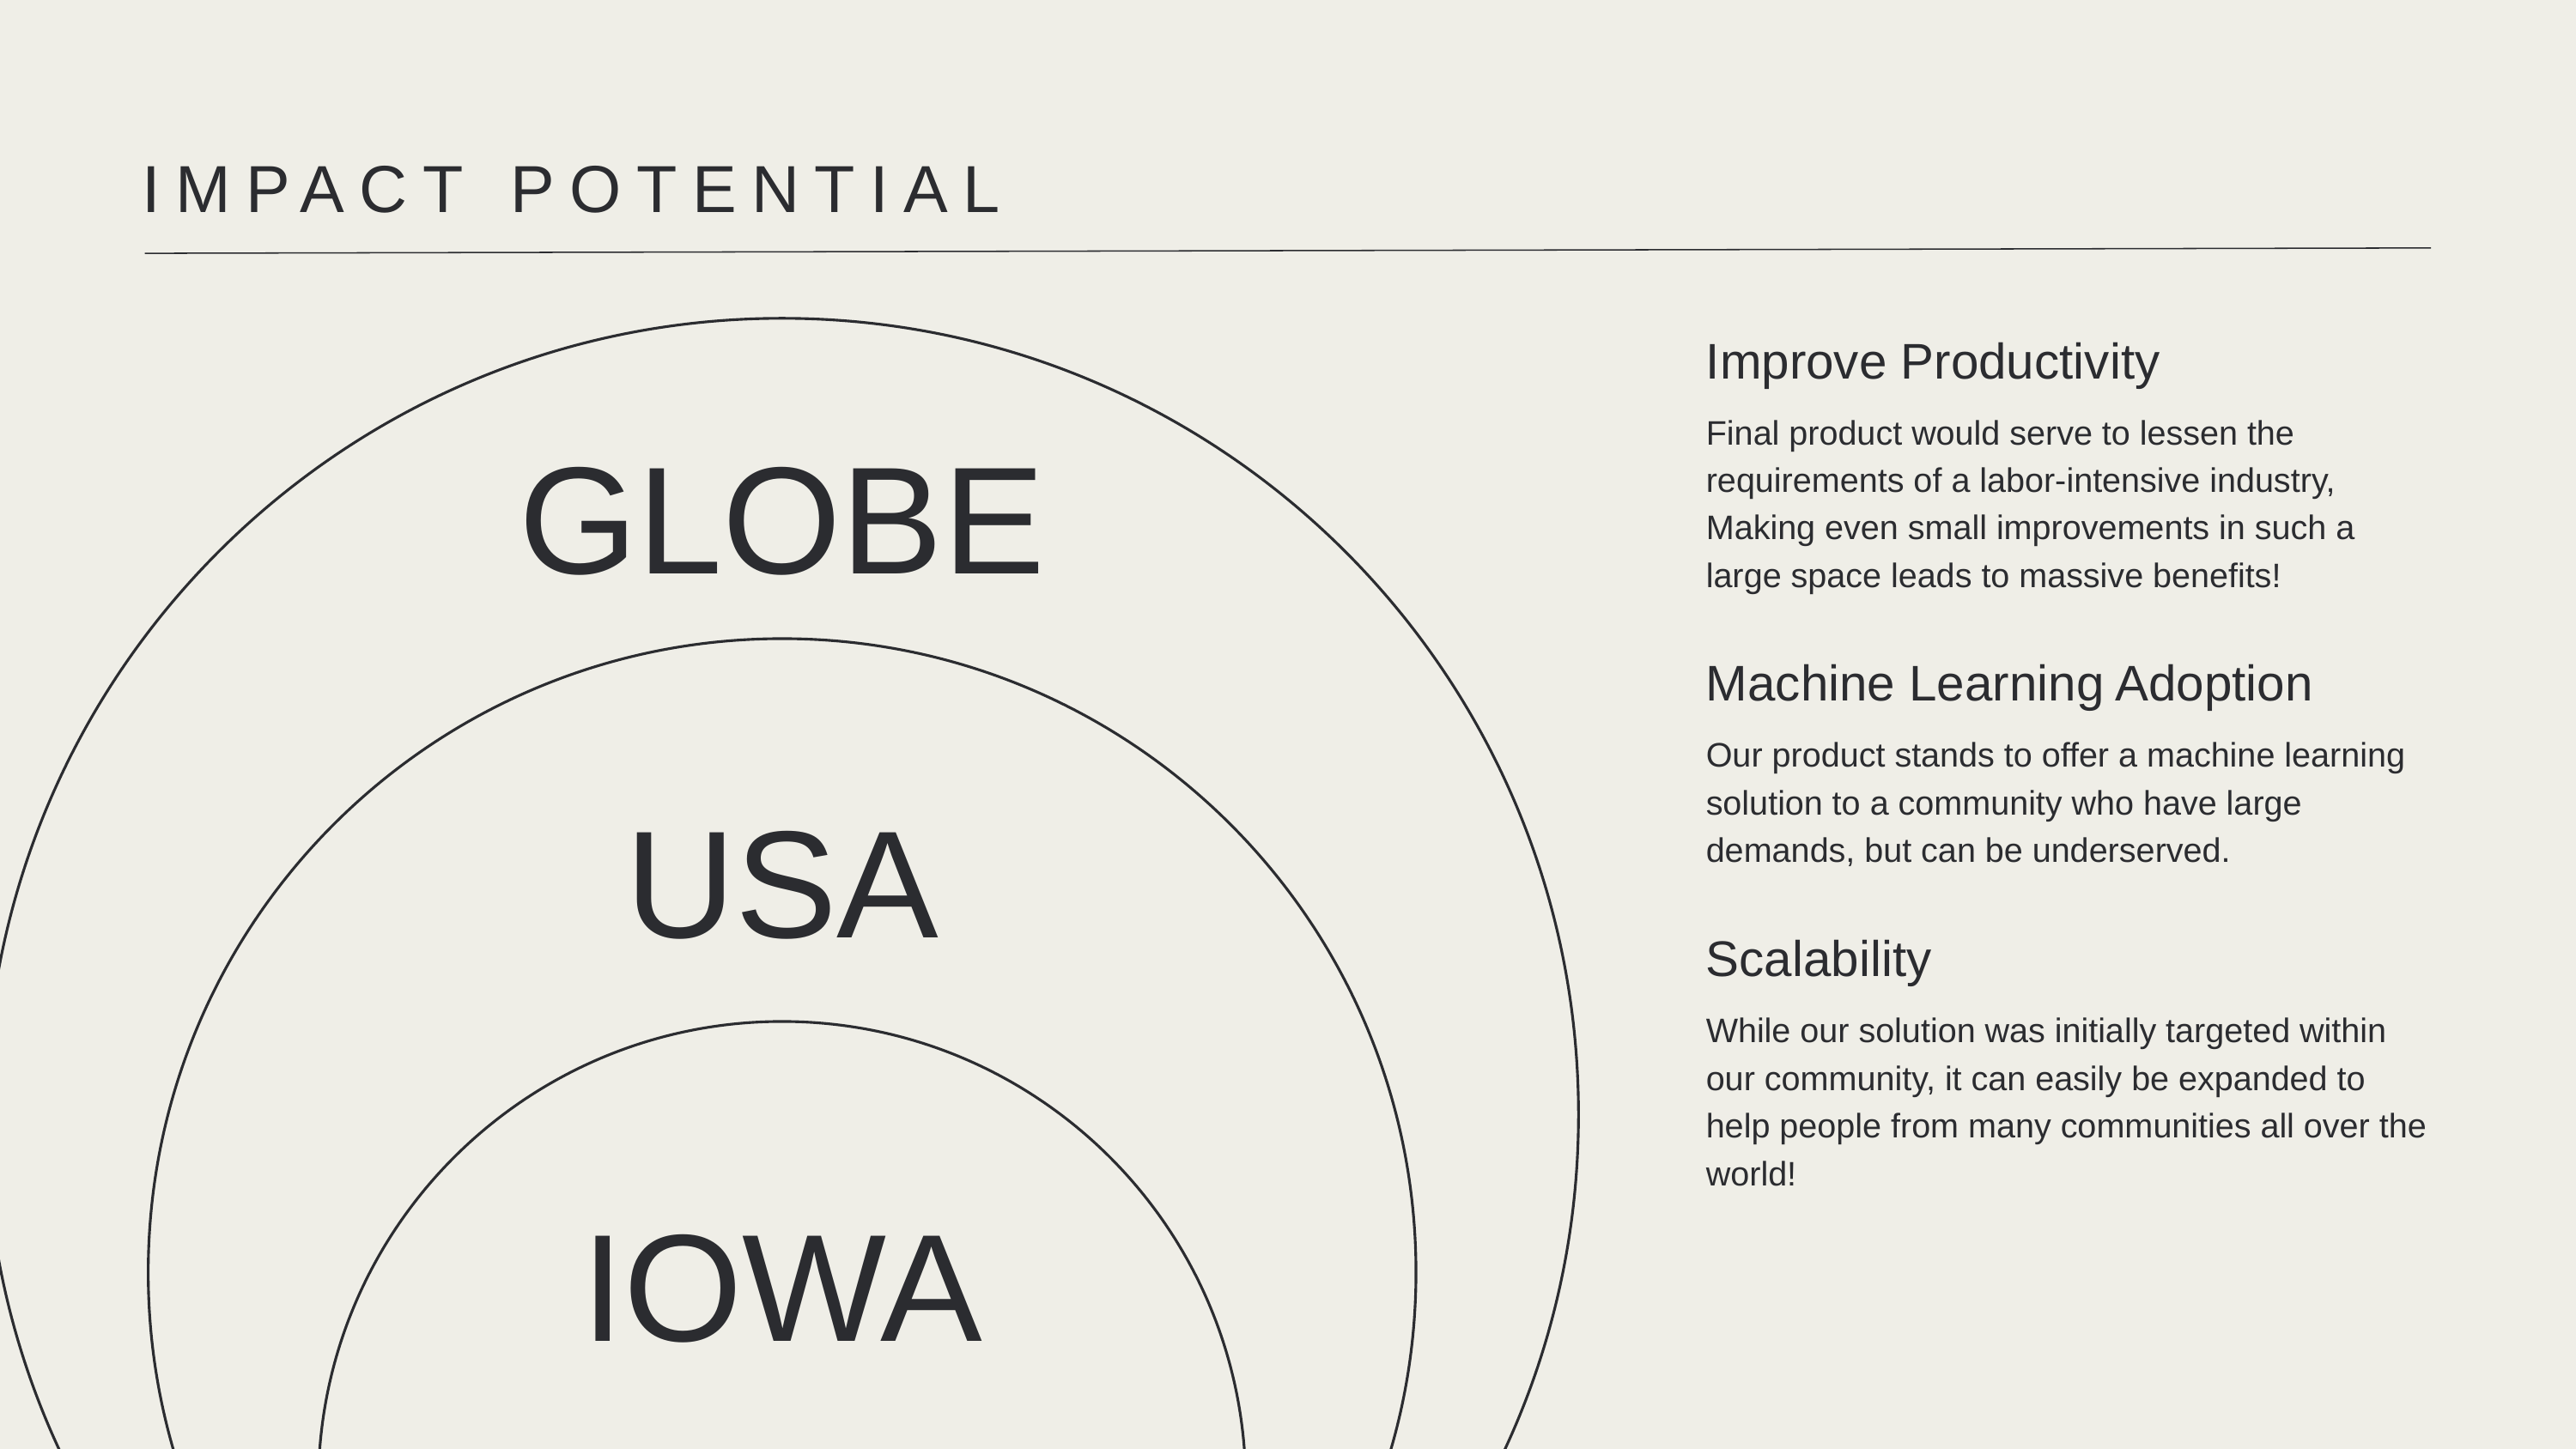

IMPACT POTENTIAL

Improve Productivity
Final product would serve to lessen the requirements of a labor-intensive industry, Making even small improvements in such a large space leads to massive benefits!
Machine Learning Adoption
Our product stands to offer a machine learning solution to a community who have large demands, but can be underserved.
Scalability
While our solution was initially targeted within our community, it can easily be expanded to help people from many communities all over the world!
GLOBE

USA

IOWA